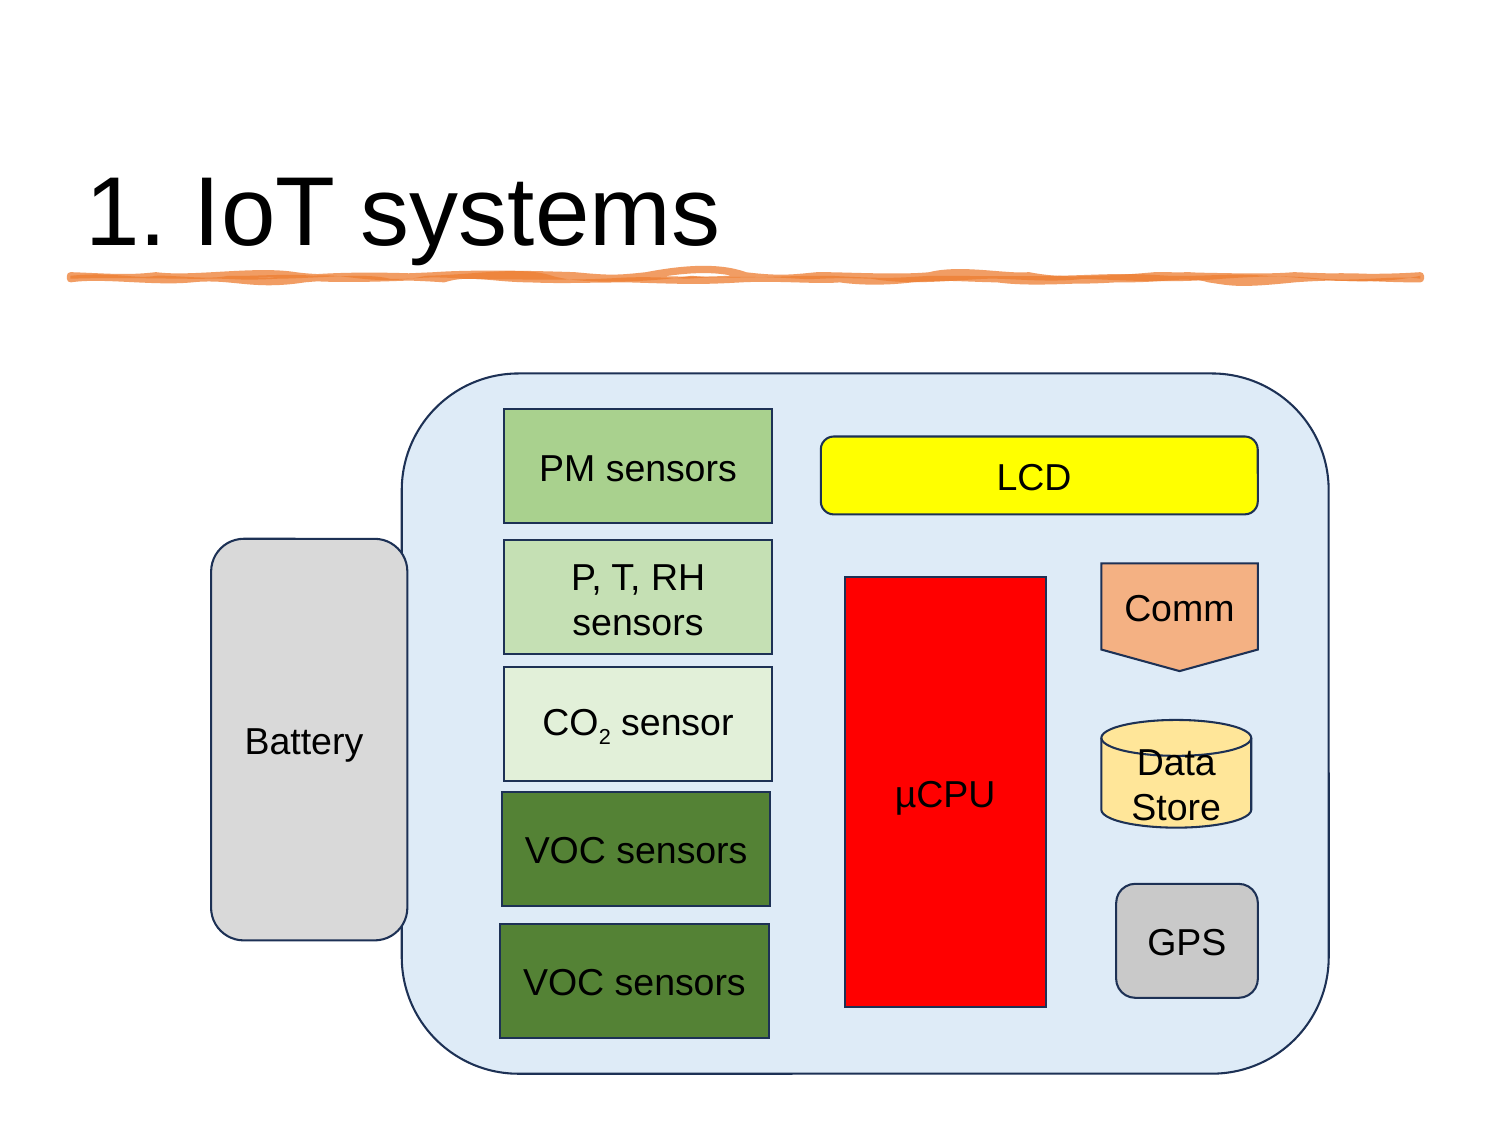

# 1. IoT systems

PM sensors
LCD
P, T, RH sensors
Comm
µCPU
CO2 sensor
Data
Store
GPS
VOC sensors
Battery
VOC sensors